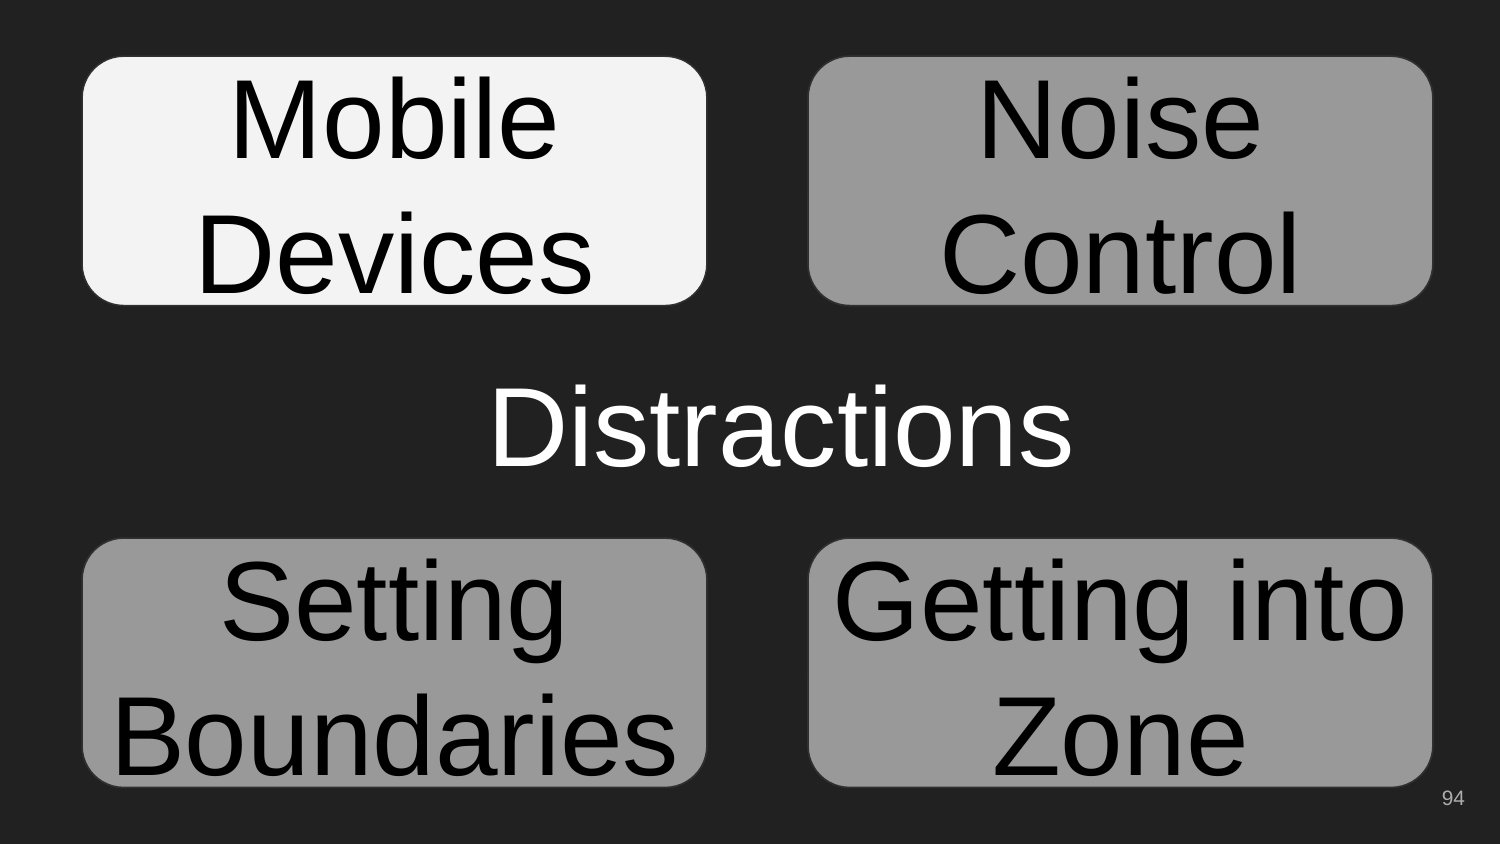

Mobile Devices
Noise Control
Noise Control
# Distractions
Setting Boundaries
Setting Boundaries
Getting into Zone
Getting into Zone
94